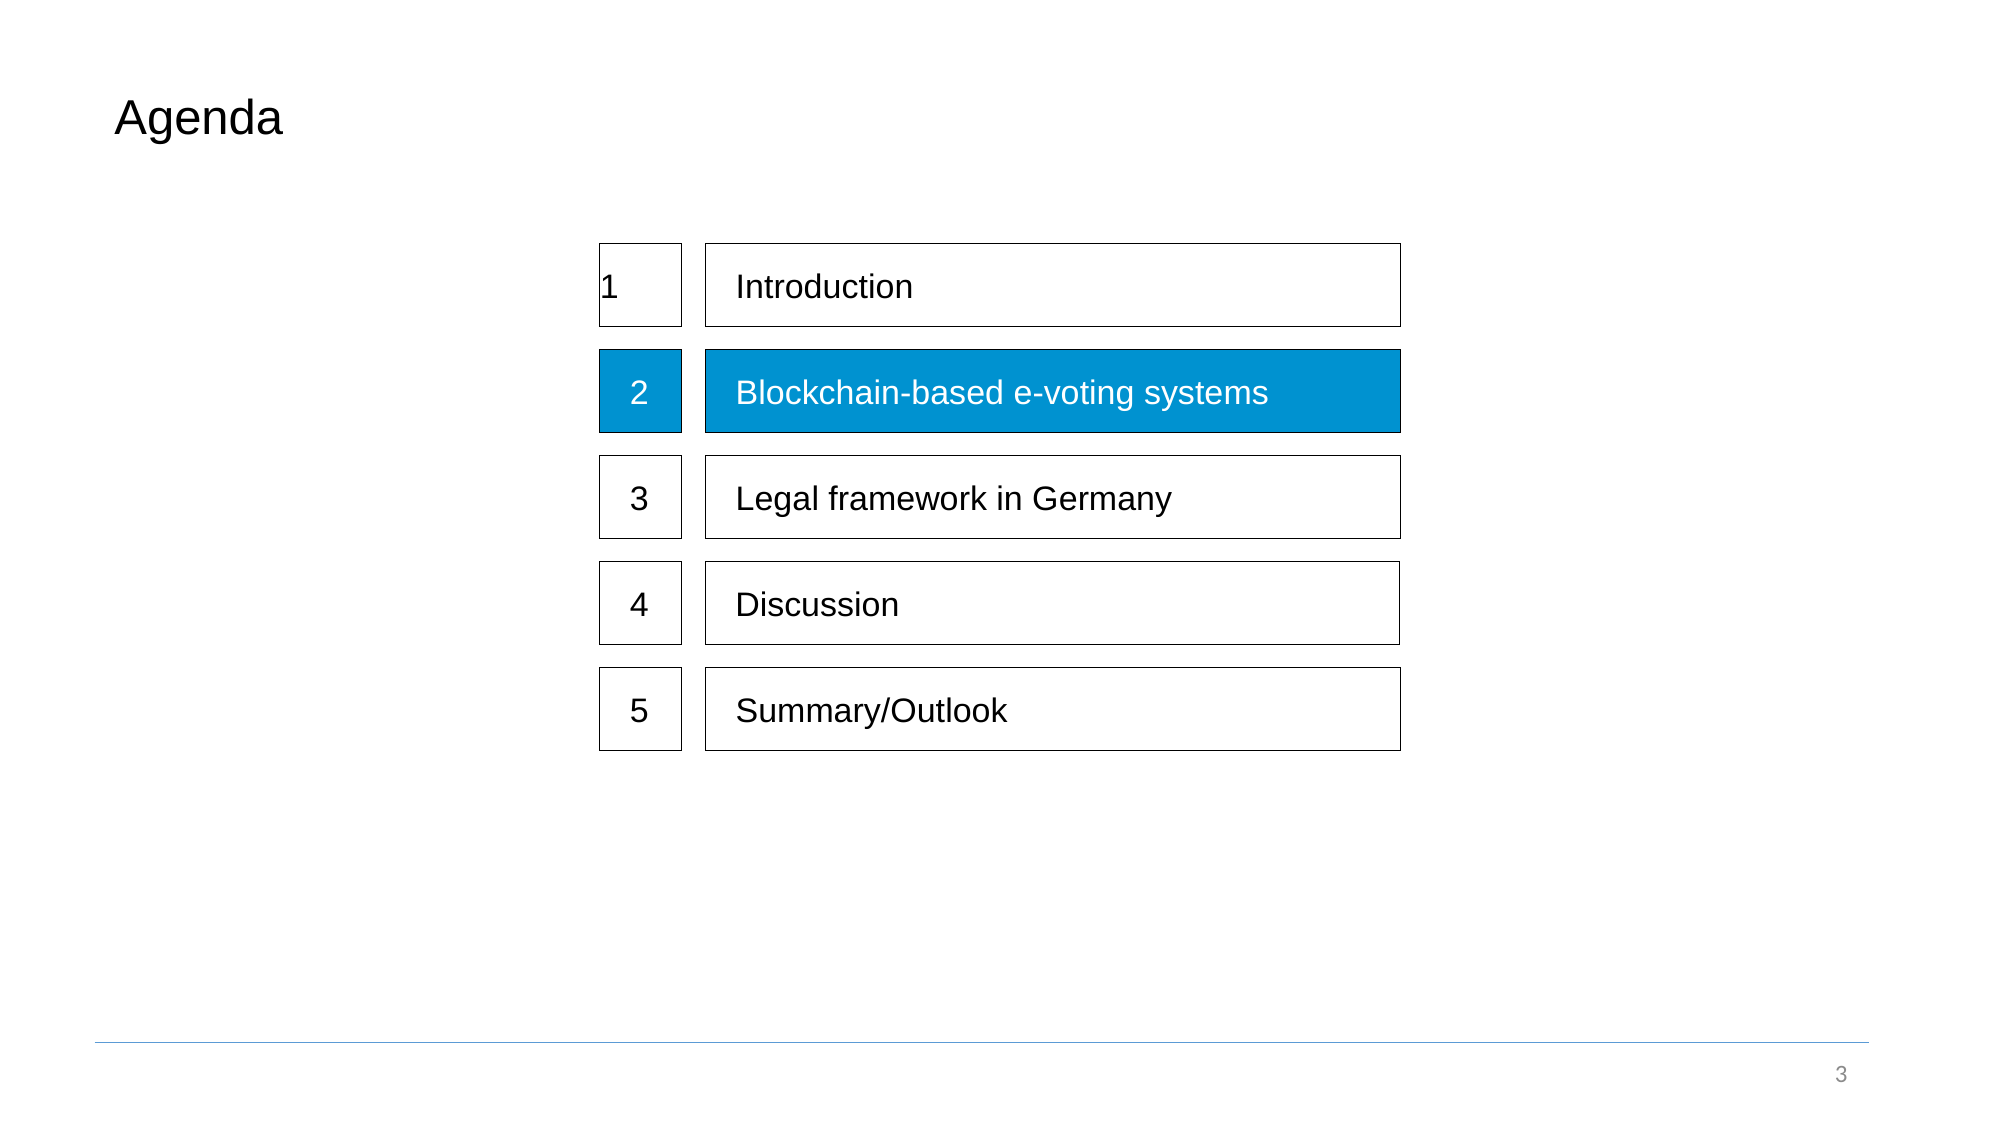

Agenda
Introduction
1
Blockchain-based e-voting systems
2
Legal framework in Germany
3
Discussion
4
Summary/Outlook
5
3